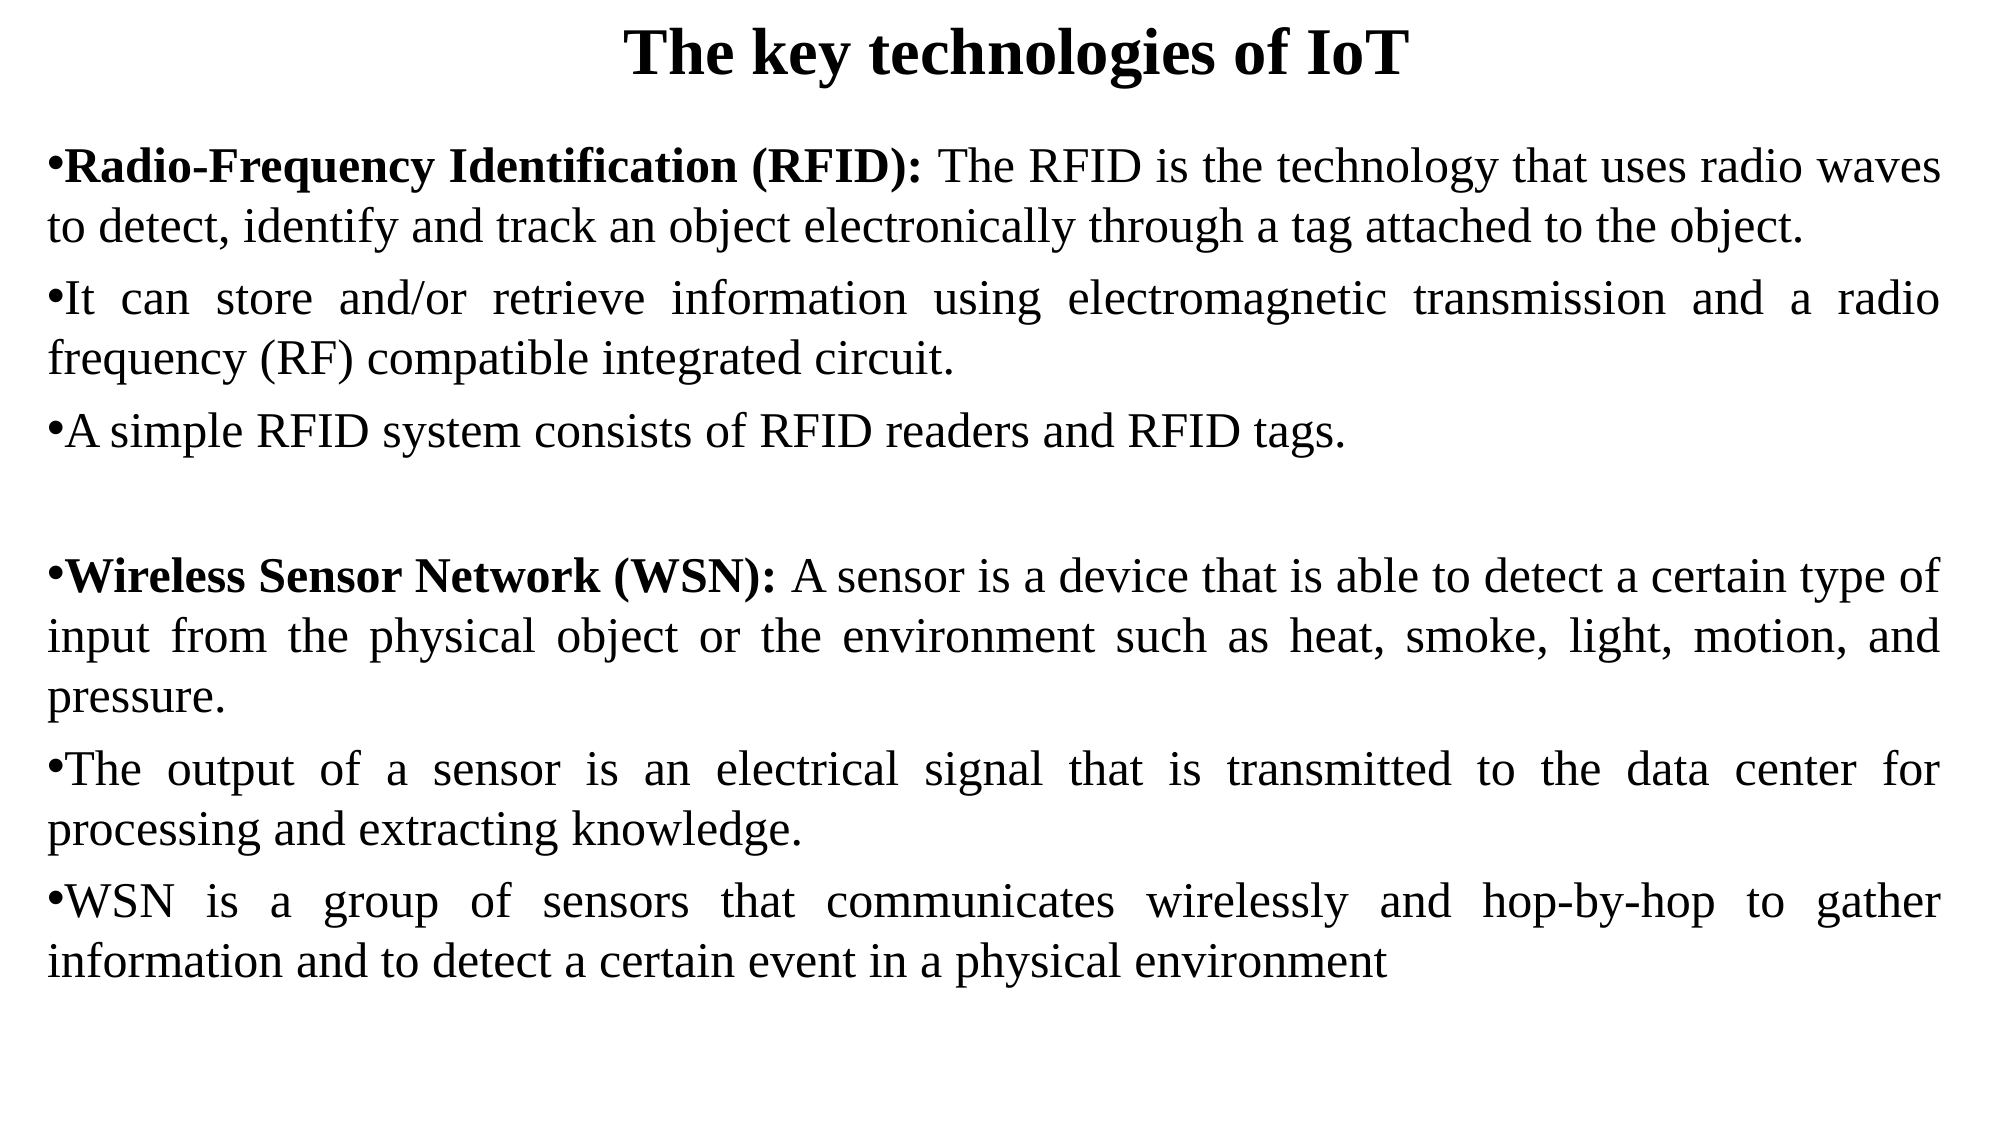

The key technologies of IoT
Radio-Frequency Identification (RFID): The RFID is the technology that uses radio waves to detect, identify and track an object electronically through a tag attached to the object.
It can store and/or retrieve information using electromagnetic transmission and a radio frequency (RF) compatible integrated circuit.
A simple RFID system consists of RFID readers and RFID tags.

Wireless Sensor Network (WSN): A sensor is a device that is able to detect a certain type of input from the physical object or the environment such as heat, smoke, light, motion, and pressure.
The output of a sensor is an electrical signal that is transmitted to the data center for processing and extracting knowledge.
WSN is a group of sensors that communicates wirelessly and hop-by-hop to gather information and to detect a certain event in a physical environment